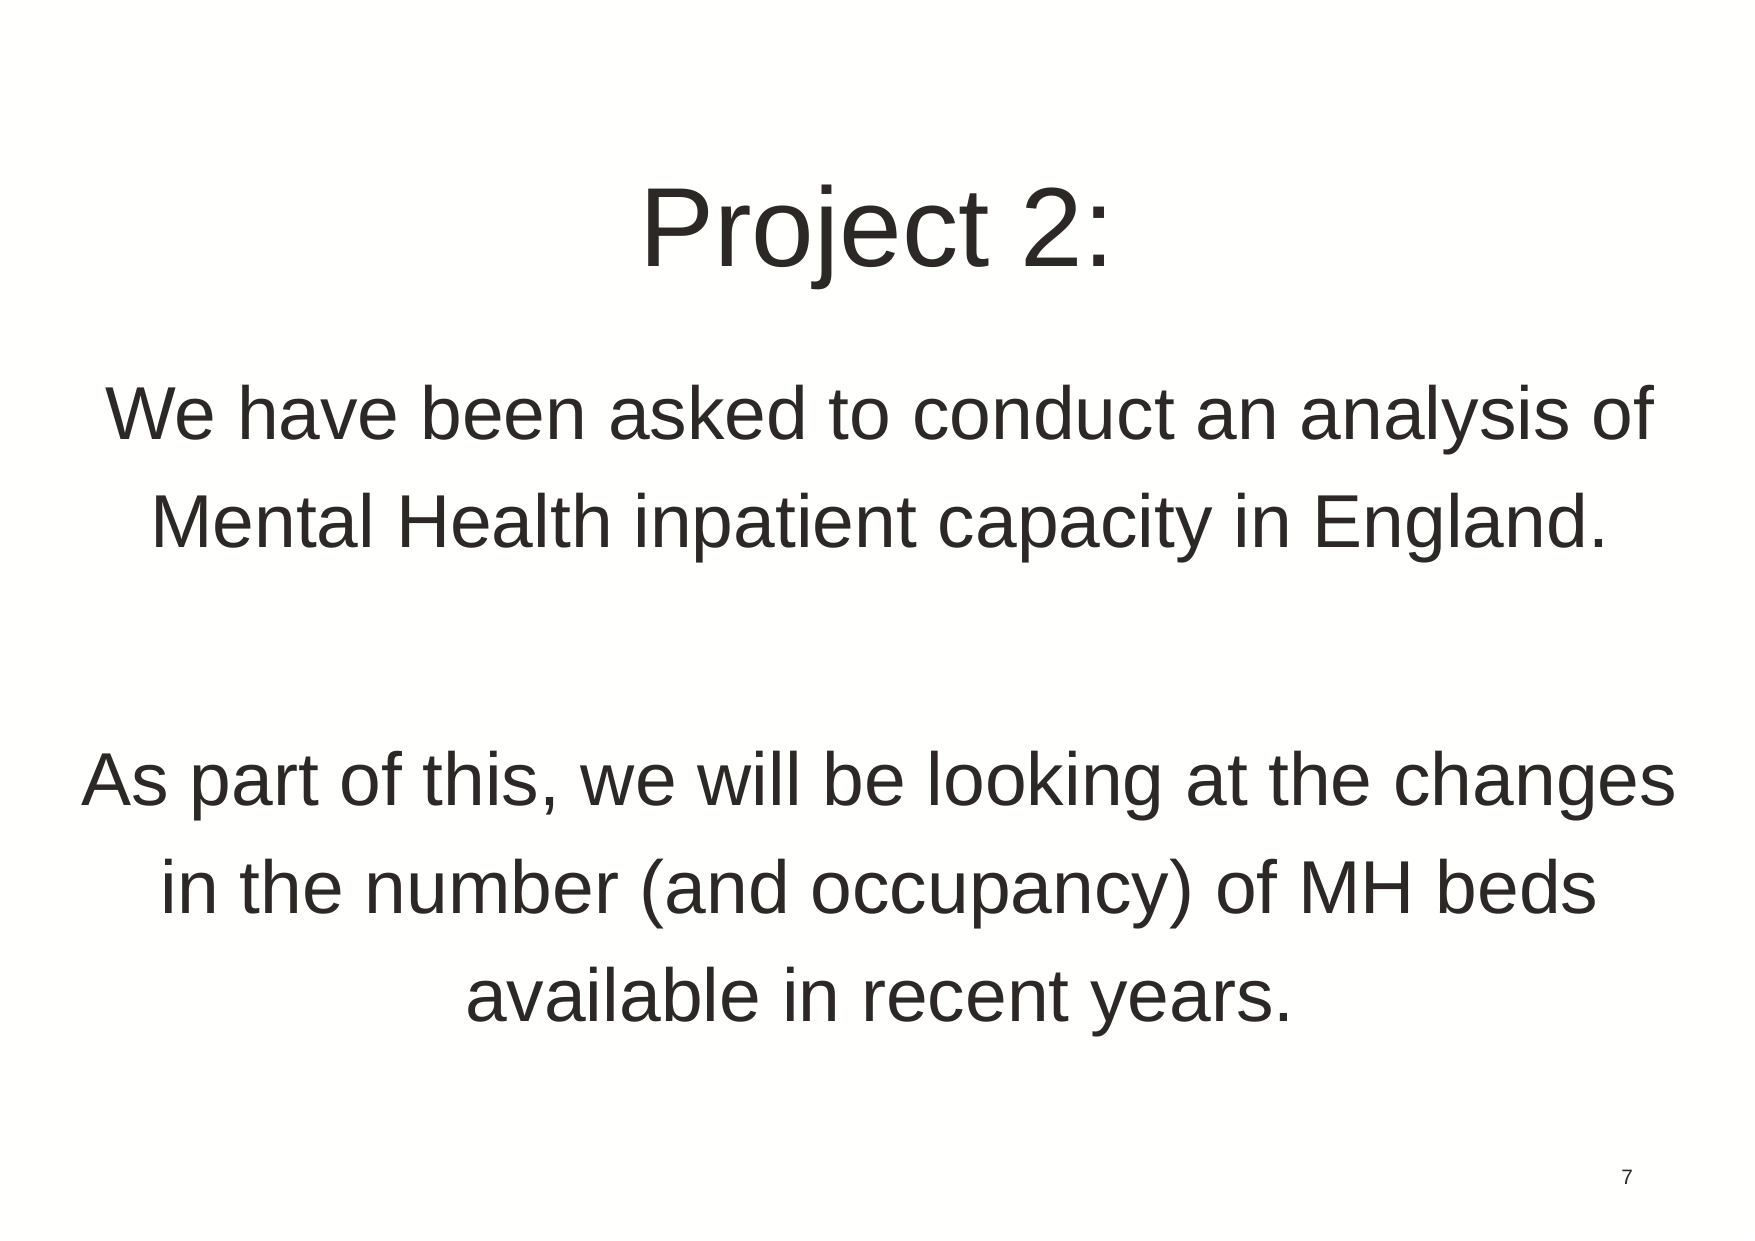

# Project 2:
We have been asked to conduct an analysis of Mental Health inpatient capacity in England.

As part of this, we will be looking at the changes in the number (and occupancy) of MH beds available in recent years.

7